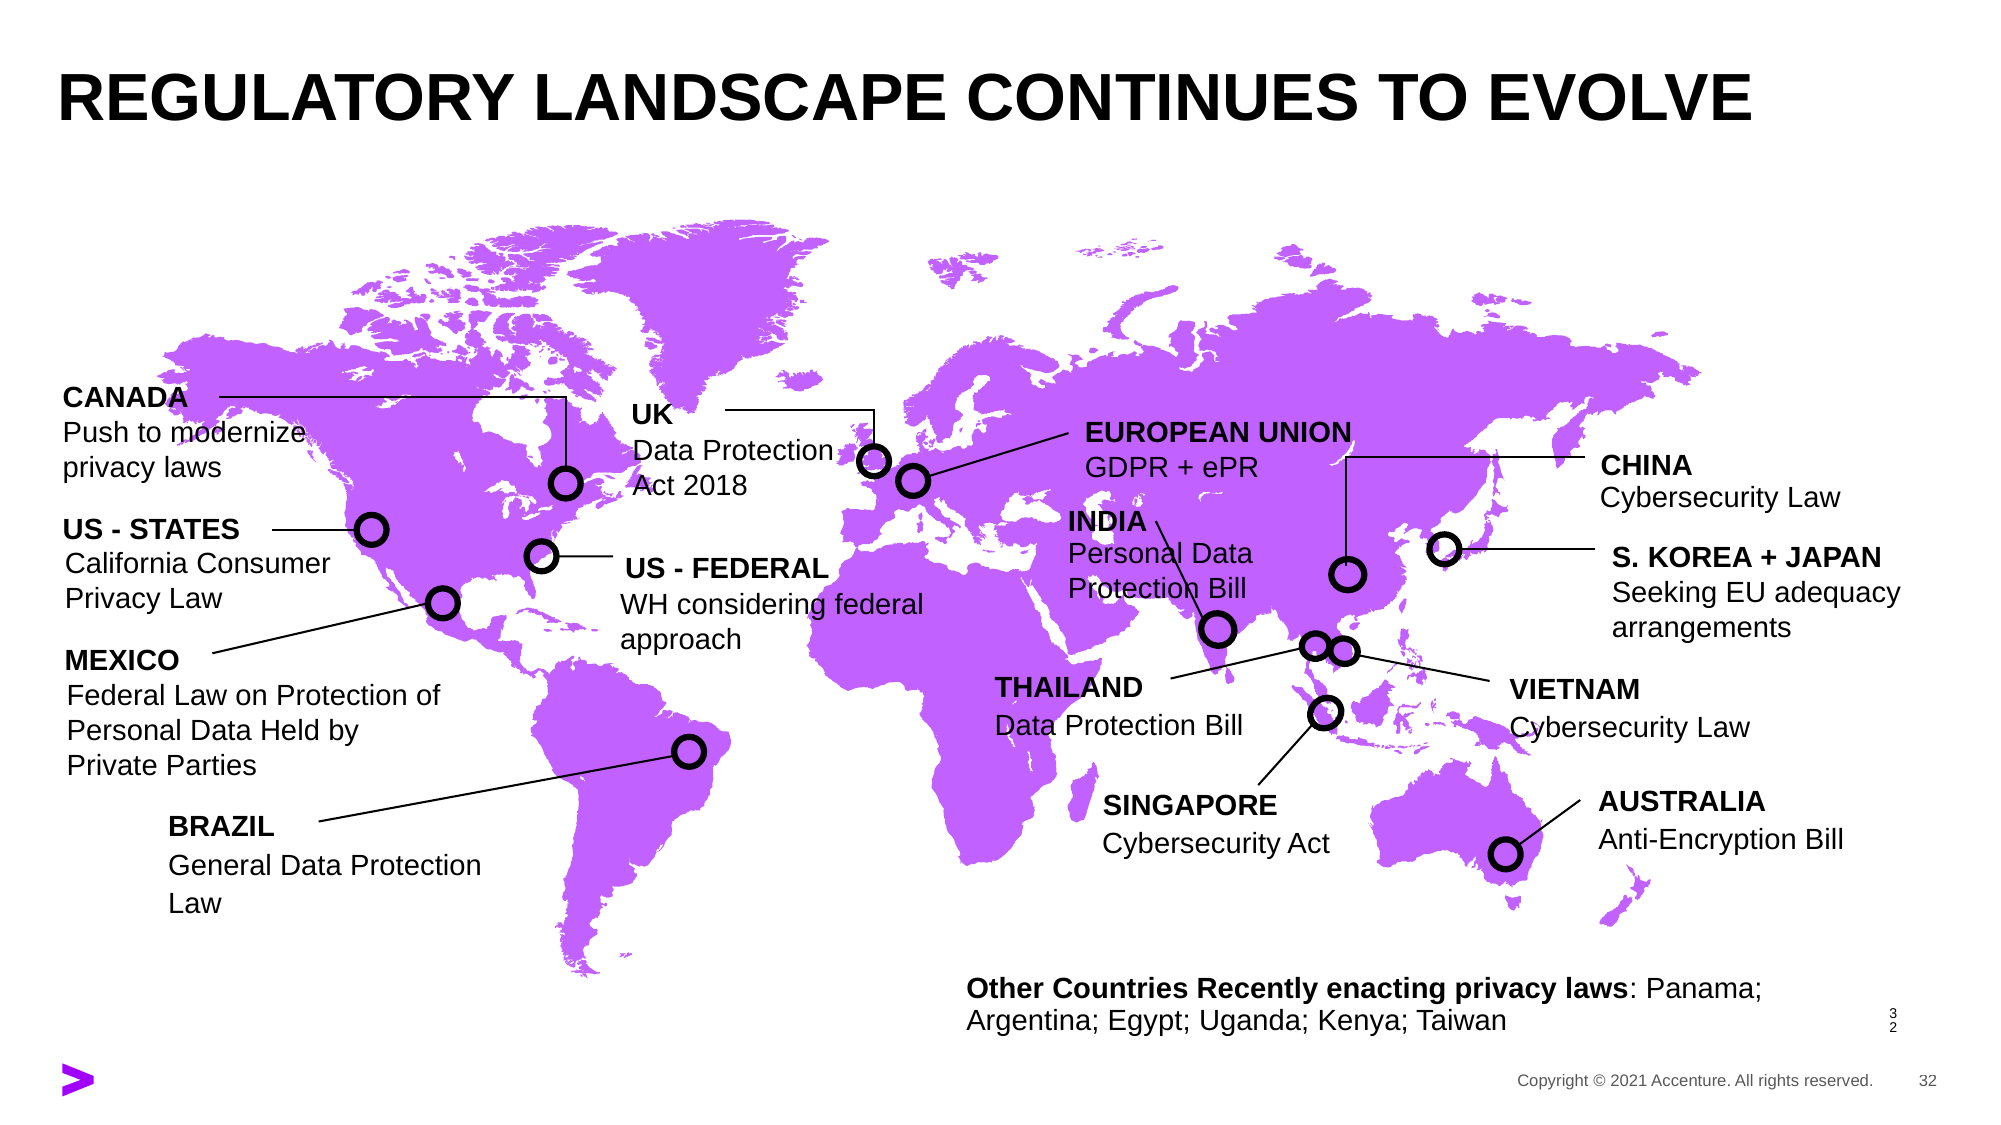

# REGULATORY LANDSCAPE CONTINUES TO EVOLVE

Canada
UK

European union
Push to modernize privacy laws
Data Protection Act 2018
China

GDPR + ePR

Cybersecurity Law
INDIA
US - States

S. Korea + Japan
Personal Data Protection Bill

US - Federal
WH considering federal approach
California Consumer Privacy Law
Seeking EU adequacy arrangements

Mexico

Thailand
Vietnam
Federal Law on Protection of Personal Data Held by Private Parties
Data Protection Bill
Cybersecurity Law

Australia
Singapore
BRAZIL

Anti-Encryption Bill
Cybersecurity Act
General Data Protection Law
Other Countries Recently enacting privacy laws: Panama; Argentina; Egypt; Uganda; Kenya; Taiwan
32
Copyright © 2021 Accenture. All rights reserved.
32